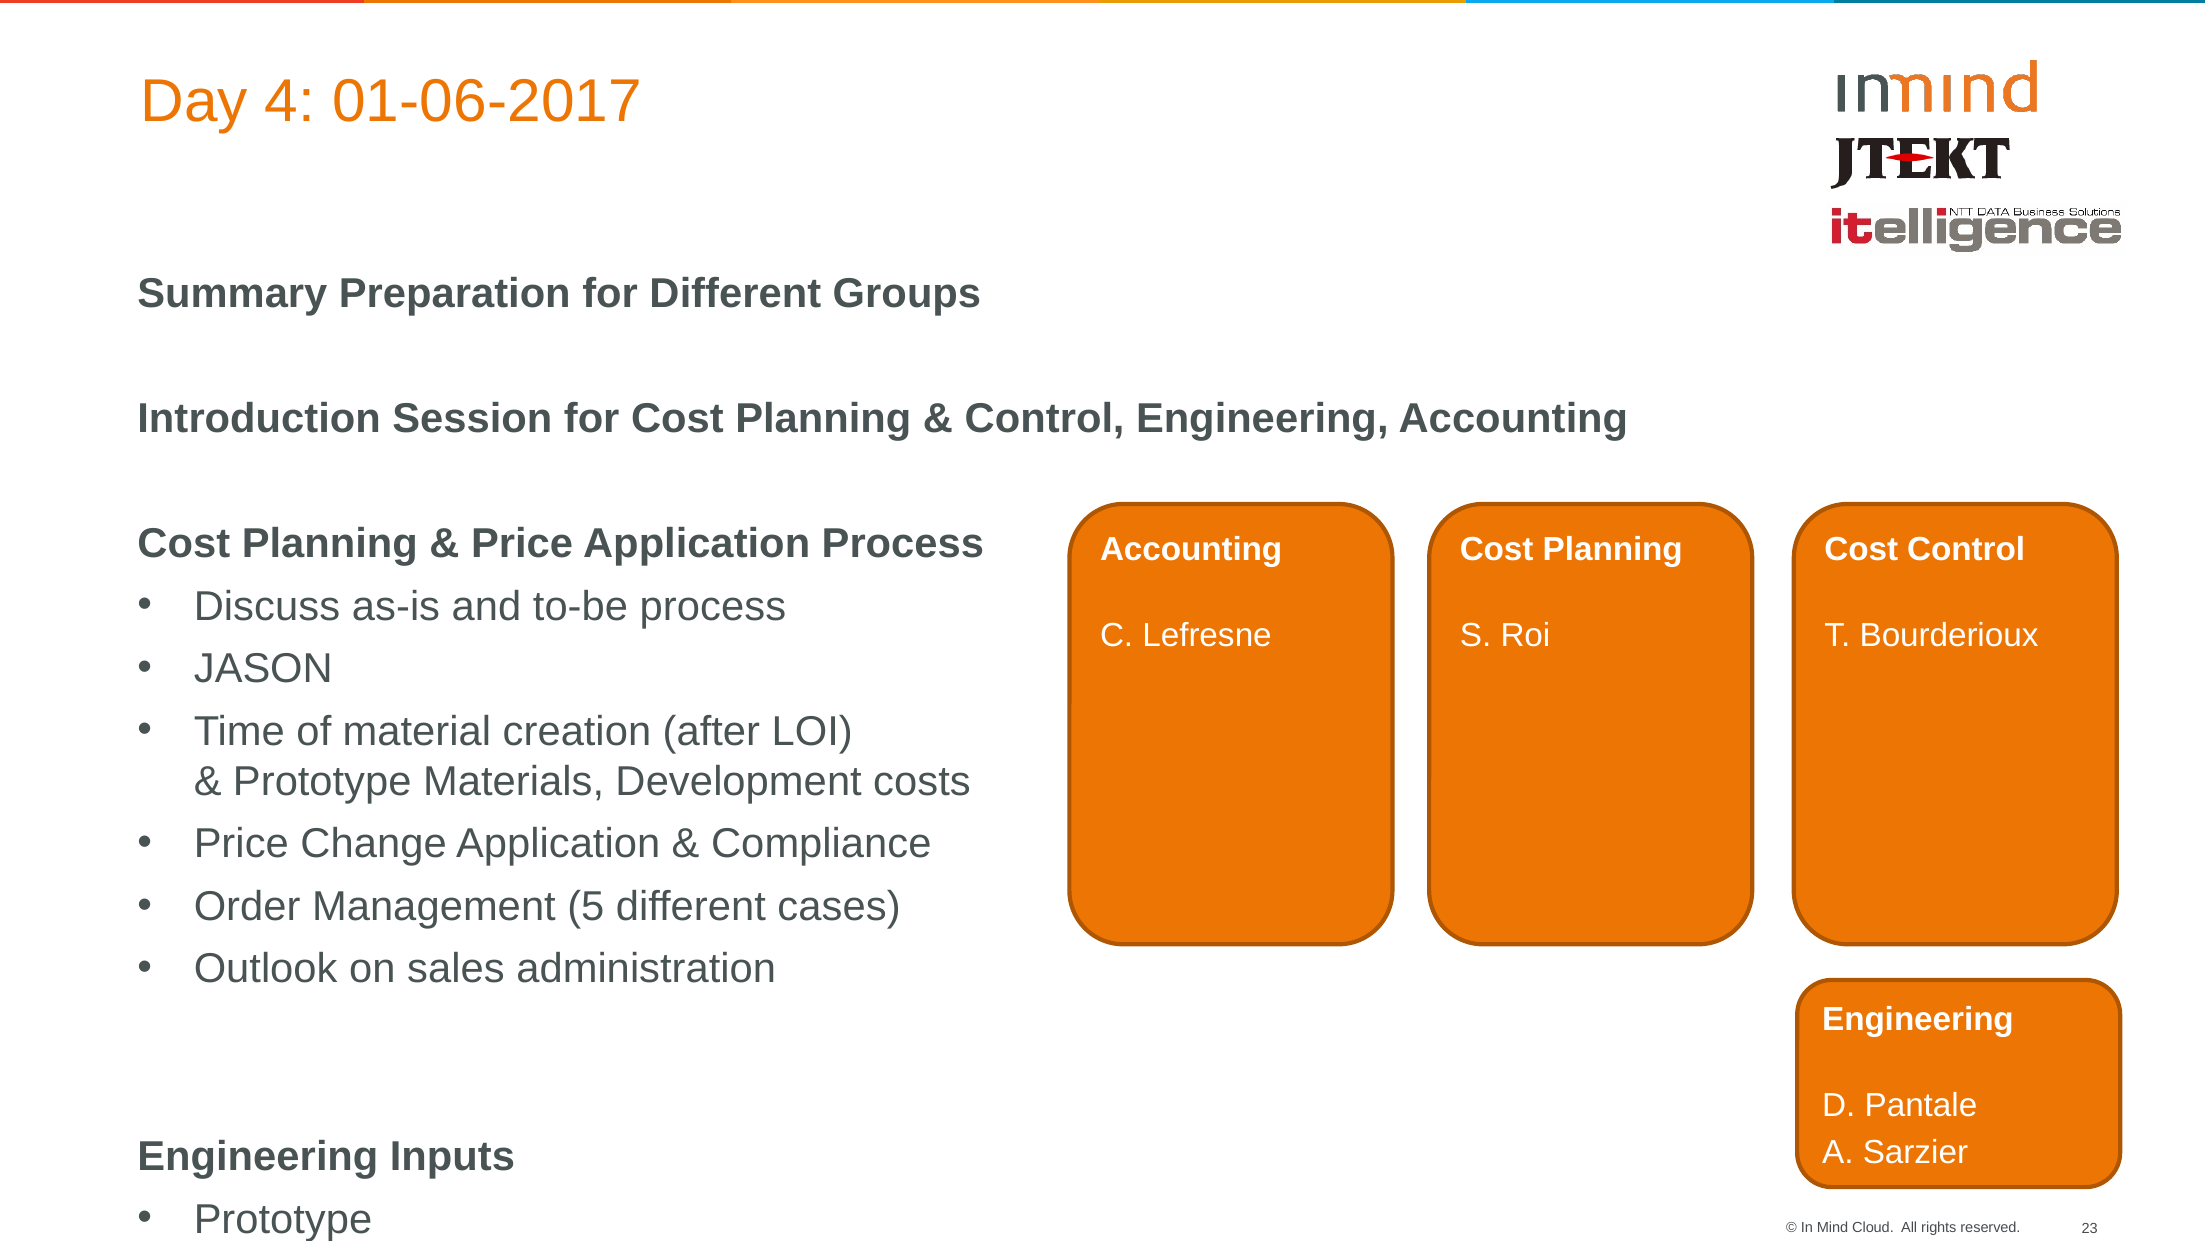

Day 4: 01-06-2017
Summary Preparation for Different Groups

Introduction Session for Cost Planning & Control, Engineering, Accounting

Cost Planning & Price Application Process
Discuss as-is and to-be process
JASON
Time of material creation (after LOI)
& Prototype Materials, Development costs
Price Change Application & Compliance
Order Management (5 different cases)
Outlook on sales administration

Engineering Inputs
Prototype
Technical Documentation

Accounting

C. Lefresne
Cost Control

T. Bourderioux
Cost Planning

S. Roi
Engineering

D. Pantale
A. Sarzier